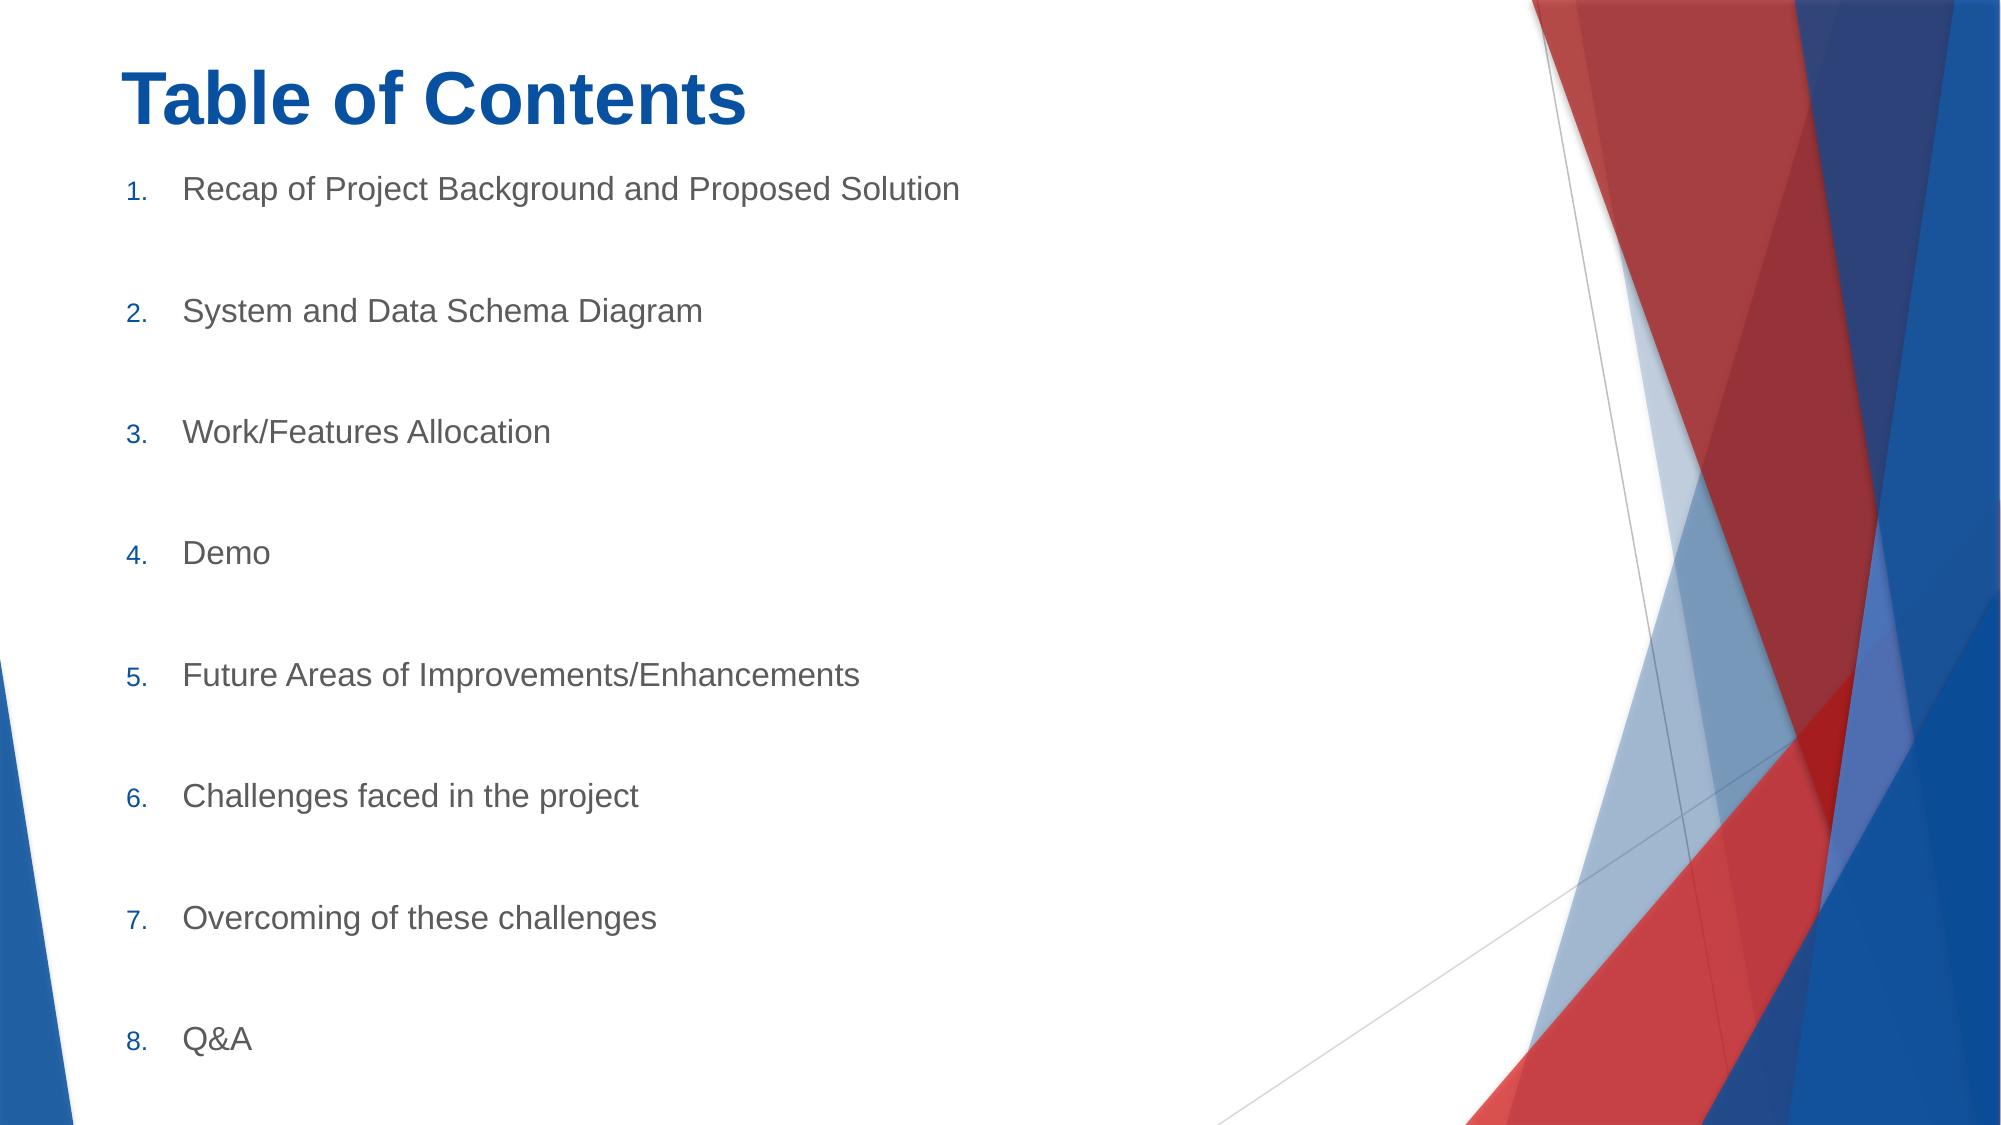

# Table of Contents
Recap of Project Background and Proposed Solution

System and Data Schema Diagram

Work/Features Allocation

Demo

Future Areas of Improvements/Enhancements

Challenges faced in the project

Overcoming of these challenges

Q&A